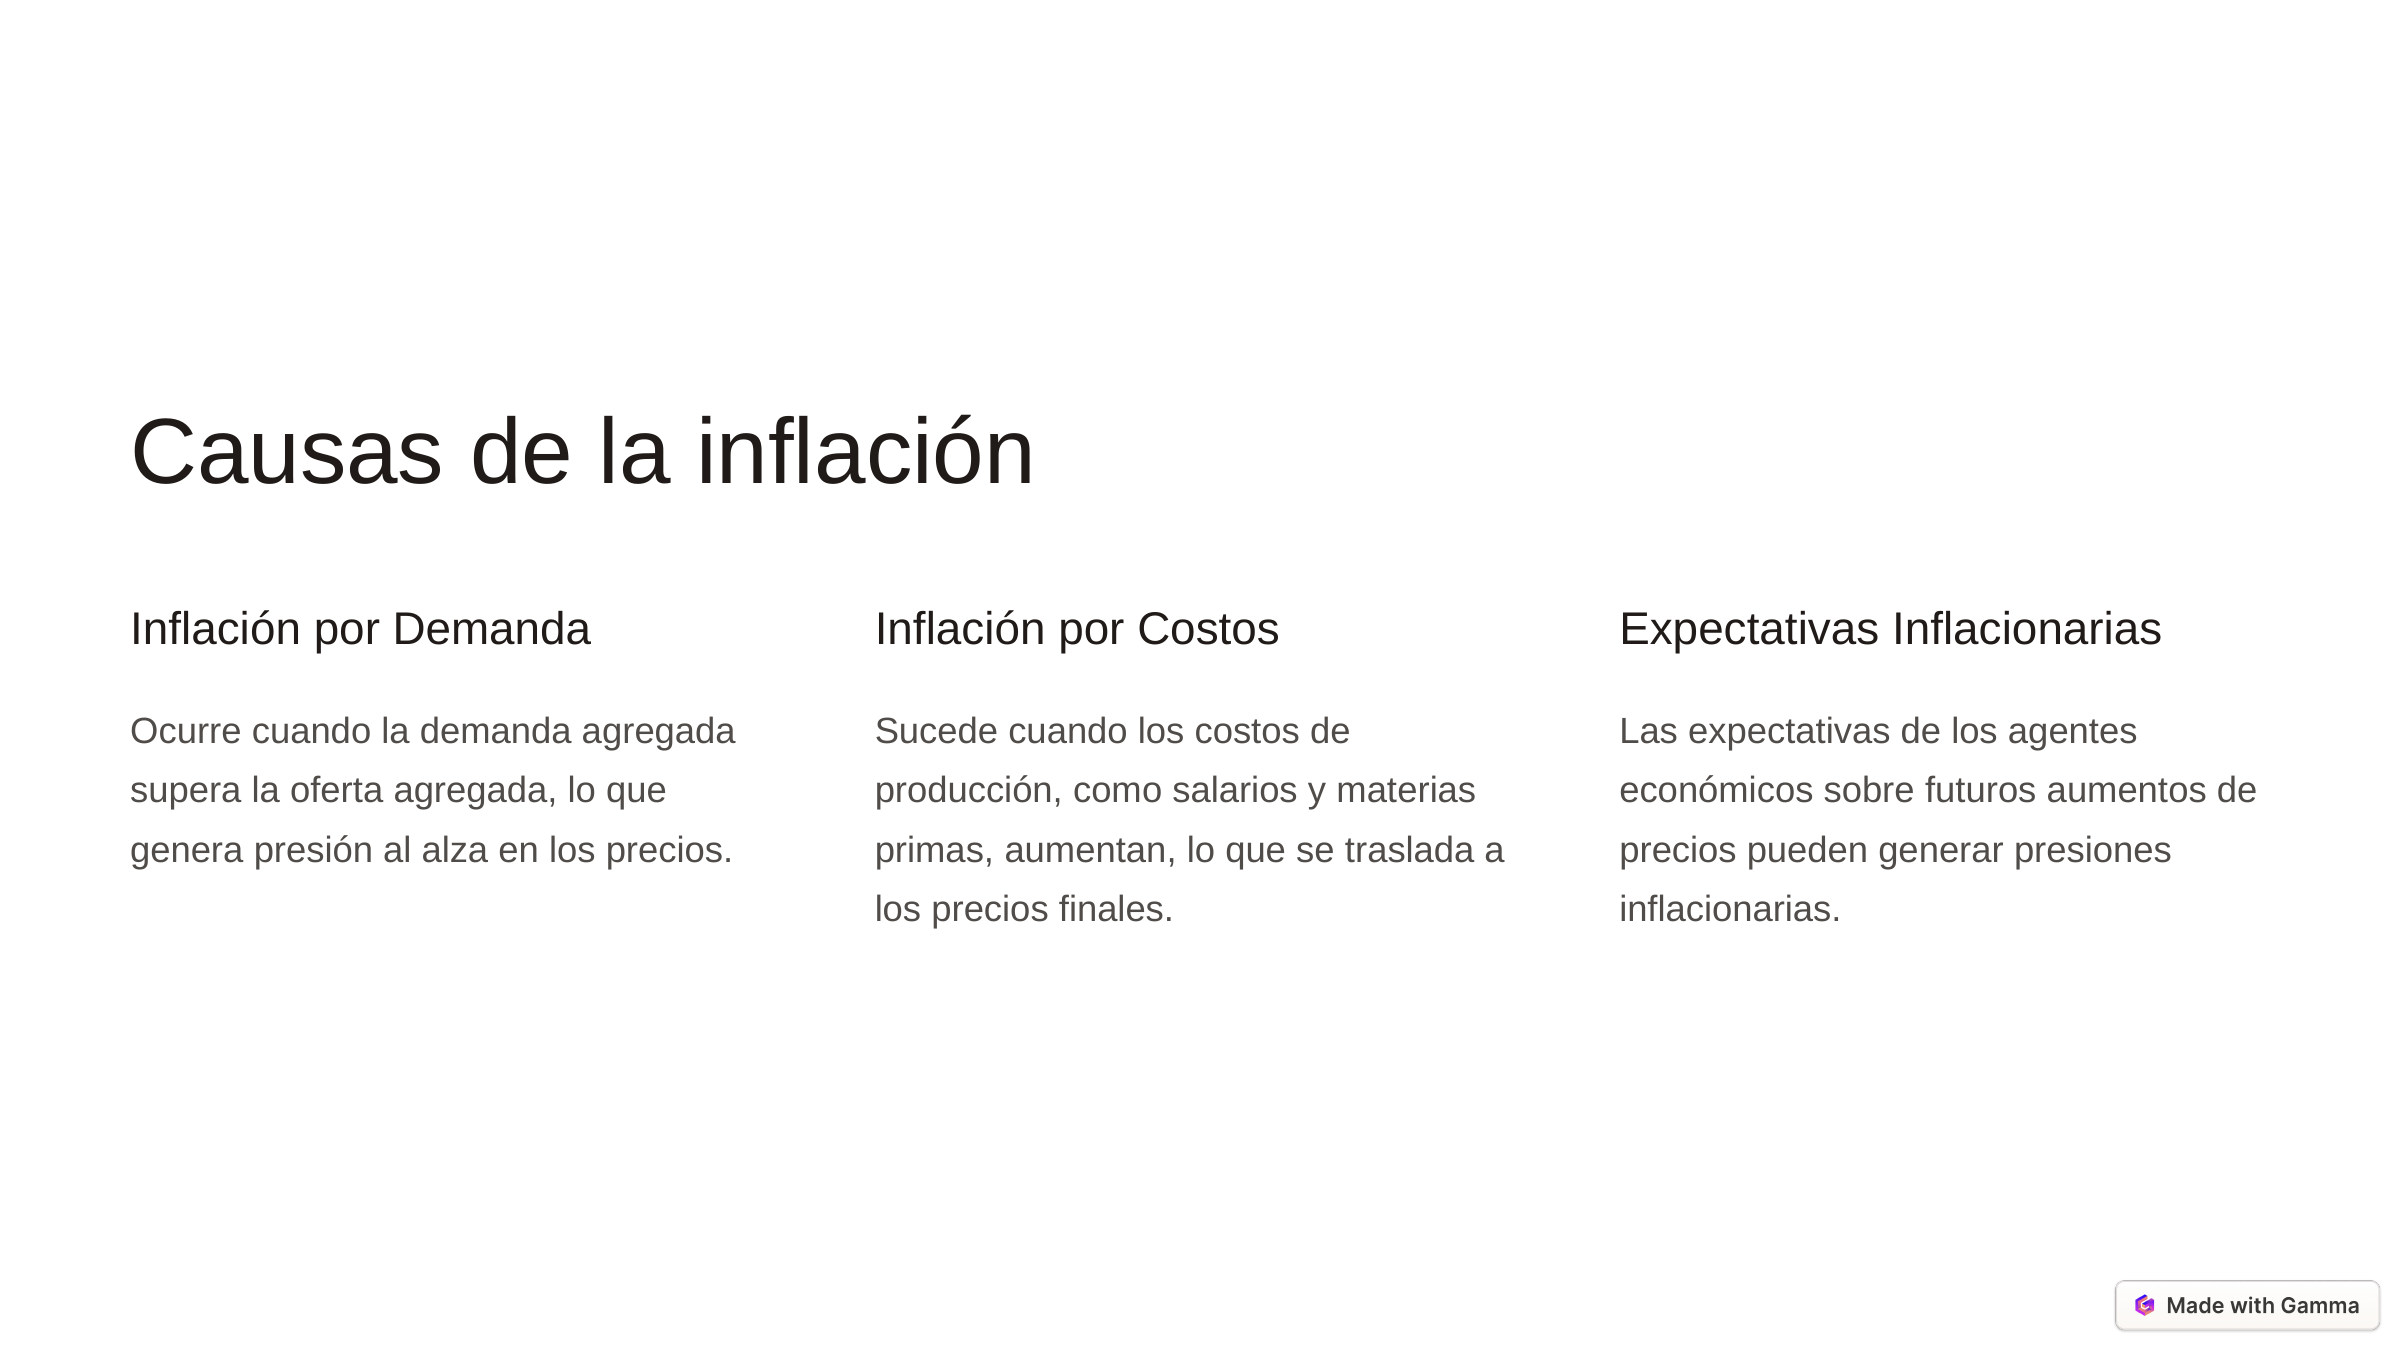

Causas de la inflación
Inflación por Demanda
Inflación por Costos
Expectativas Inflacionarias
Ocurre cuando la demanda agregada supera la oferta agregada, lo que genera presión al alza en los precios.
Sucede cuando los costos de producción, como salarios y materias primas, aumentan, lo que se traslada a los precios finales.
Las expectativas de los agentes económicos sobre futuros aumentos de precios pueden generar presiones inflacionarias.